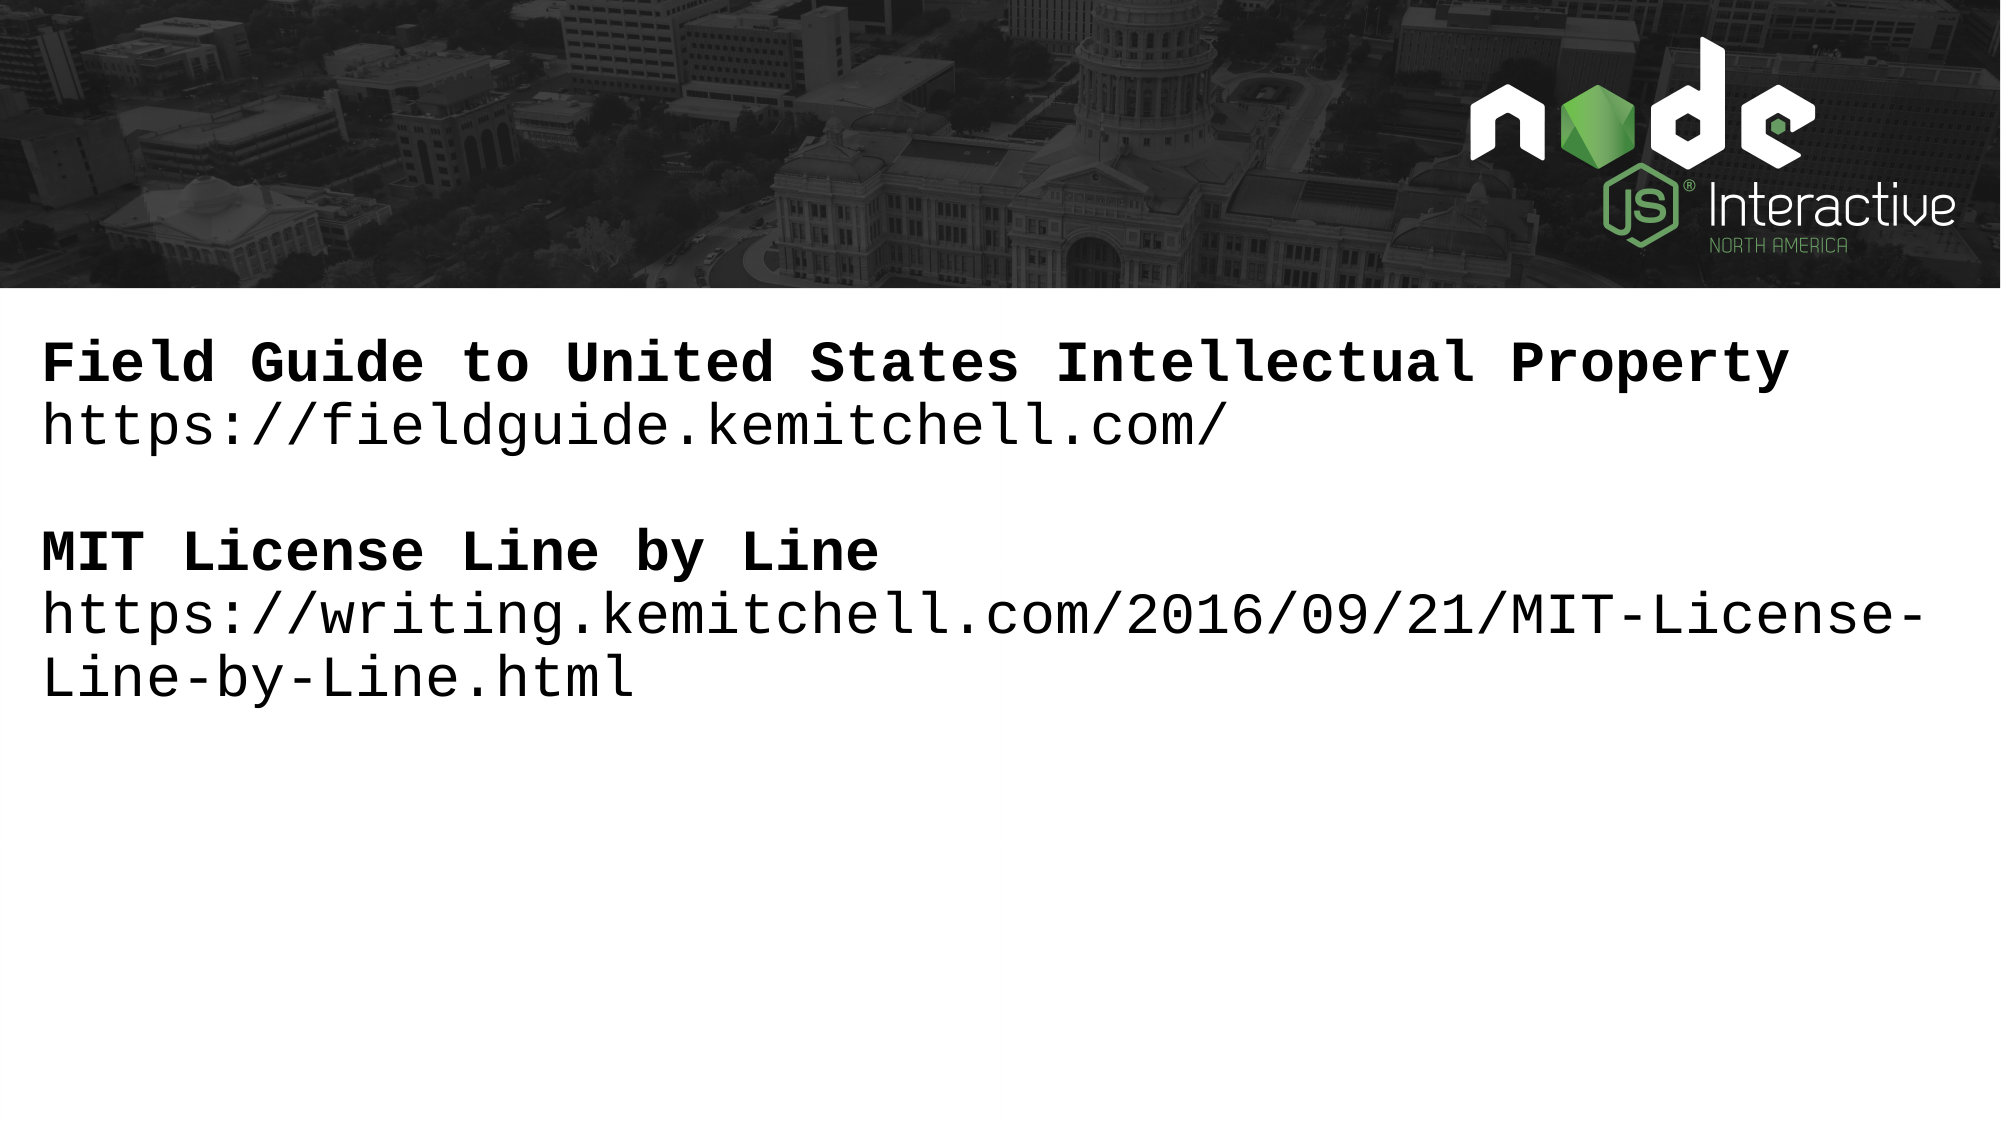

Field Guide to United States Intellectual Property
https://fieldguide.kemitchell.com/

MIT License Line by Line
https://writing.kemitchell.com/2016/09/21/MIT-License-Line-by-Line.html